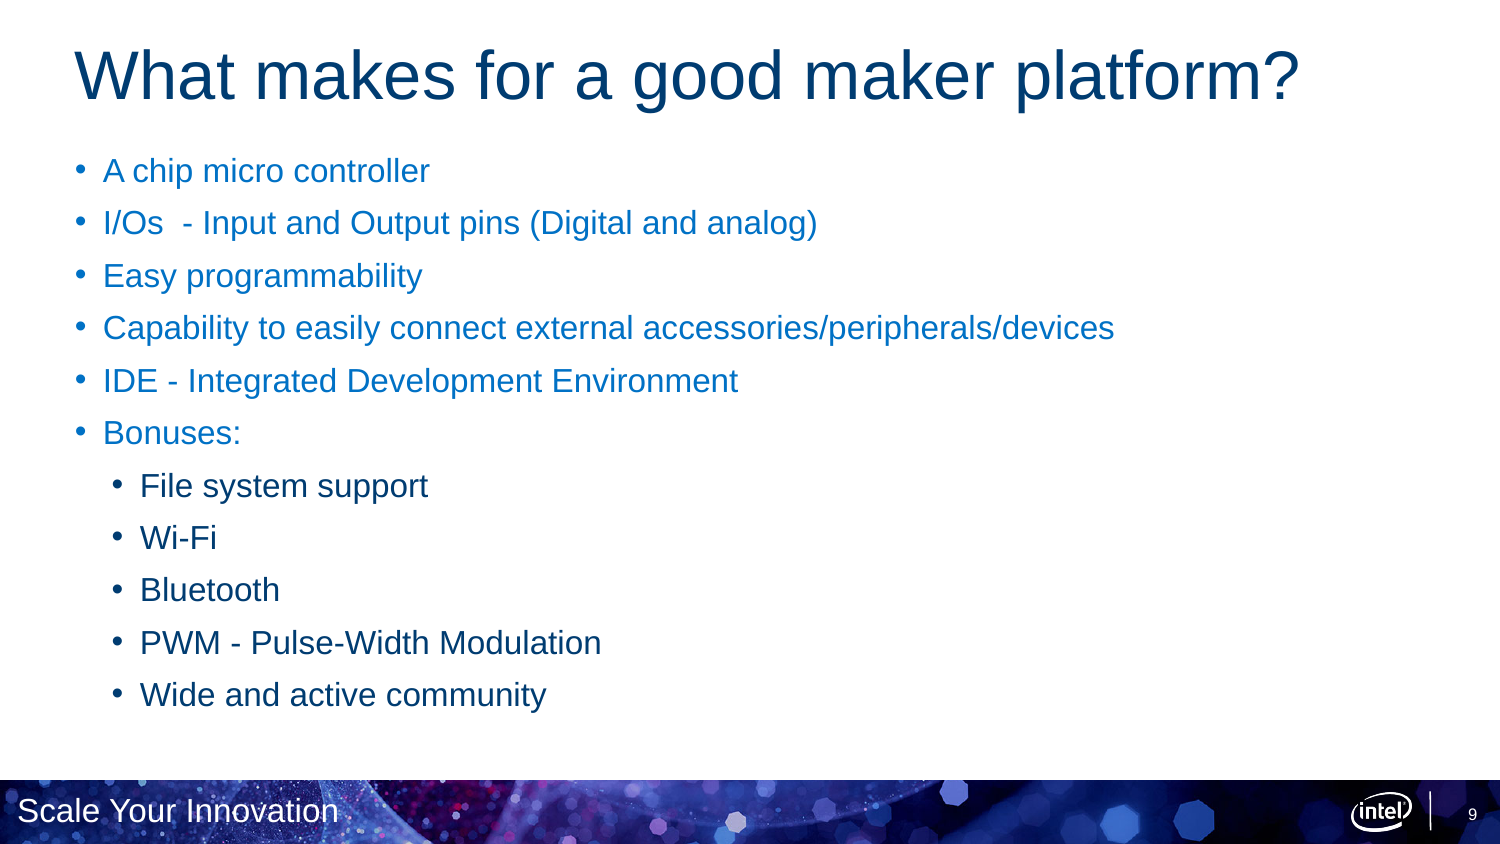

# What makes for a good maker platform?
A chip micro controller
I/Os  - Input and Output pins (Digital and analog)
Easy programmability
Capability to easily connect external accessories/peripherals/devices
IDE - Integrated Development Environment
Bonuses:
File system support
Wi-Fi
Bluetooth
PWM - Pulse-Width Modulation
Wide and active community
9